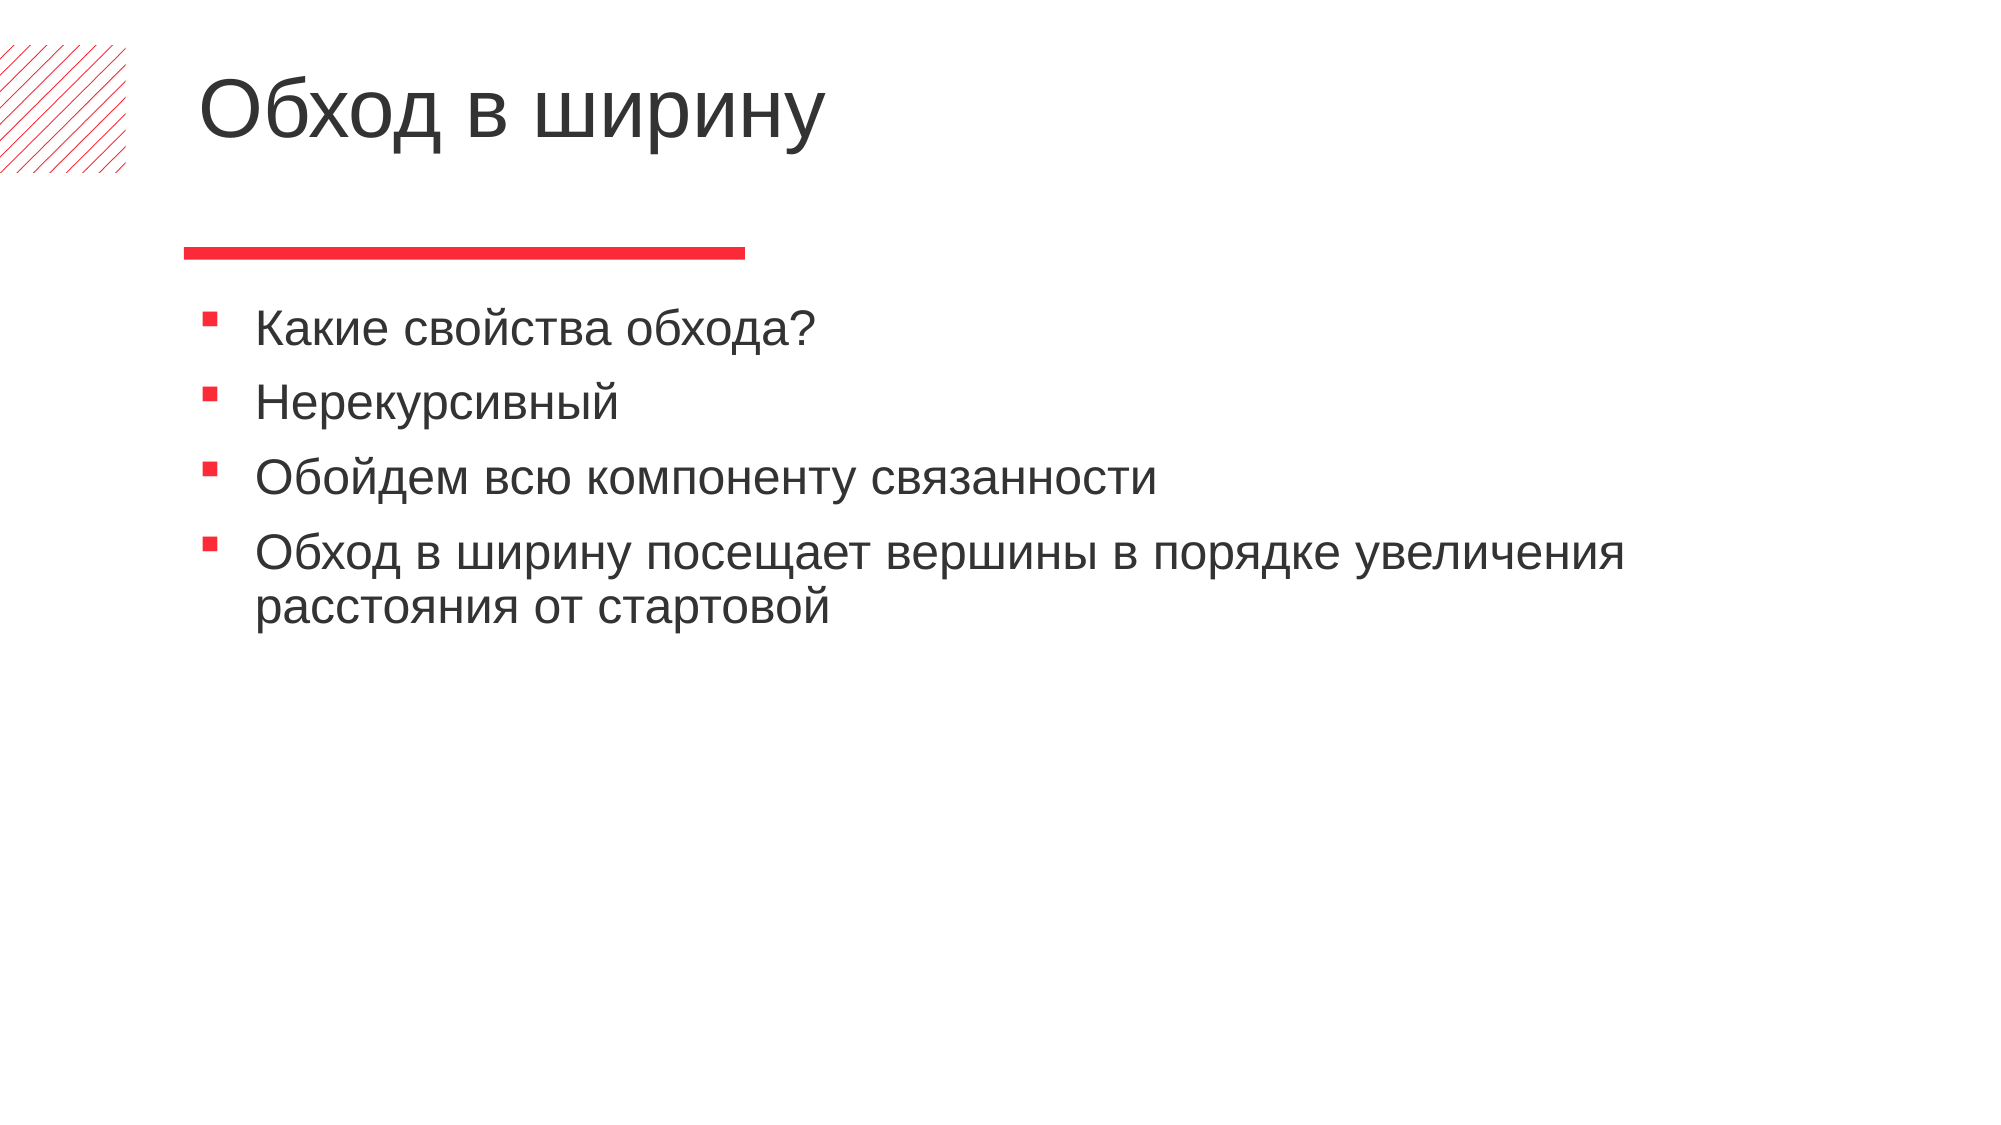

Обход в ширину

Какие свойства обхода?
Нерекурсивный
Обойдем всю компоненту связанности
Обход в ширину посещает вершины в порядке увеличения расстояния от стартовой